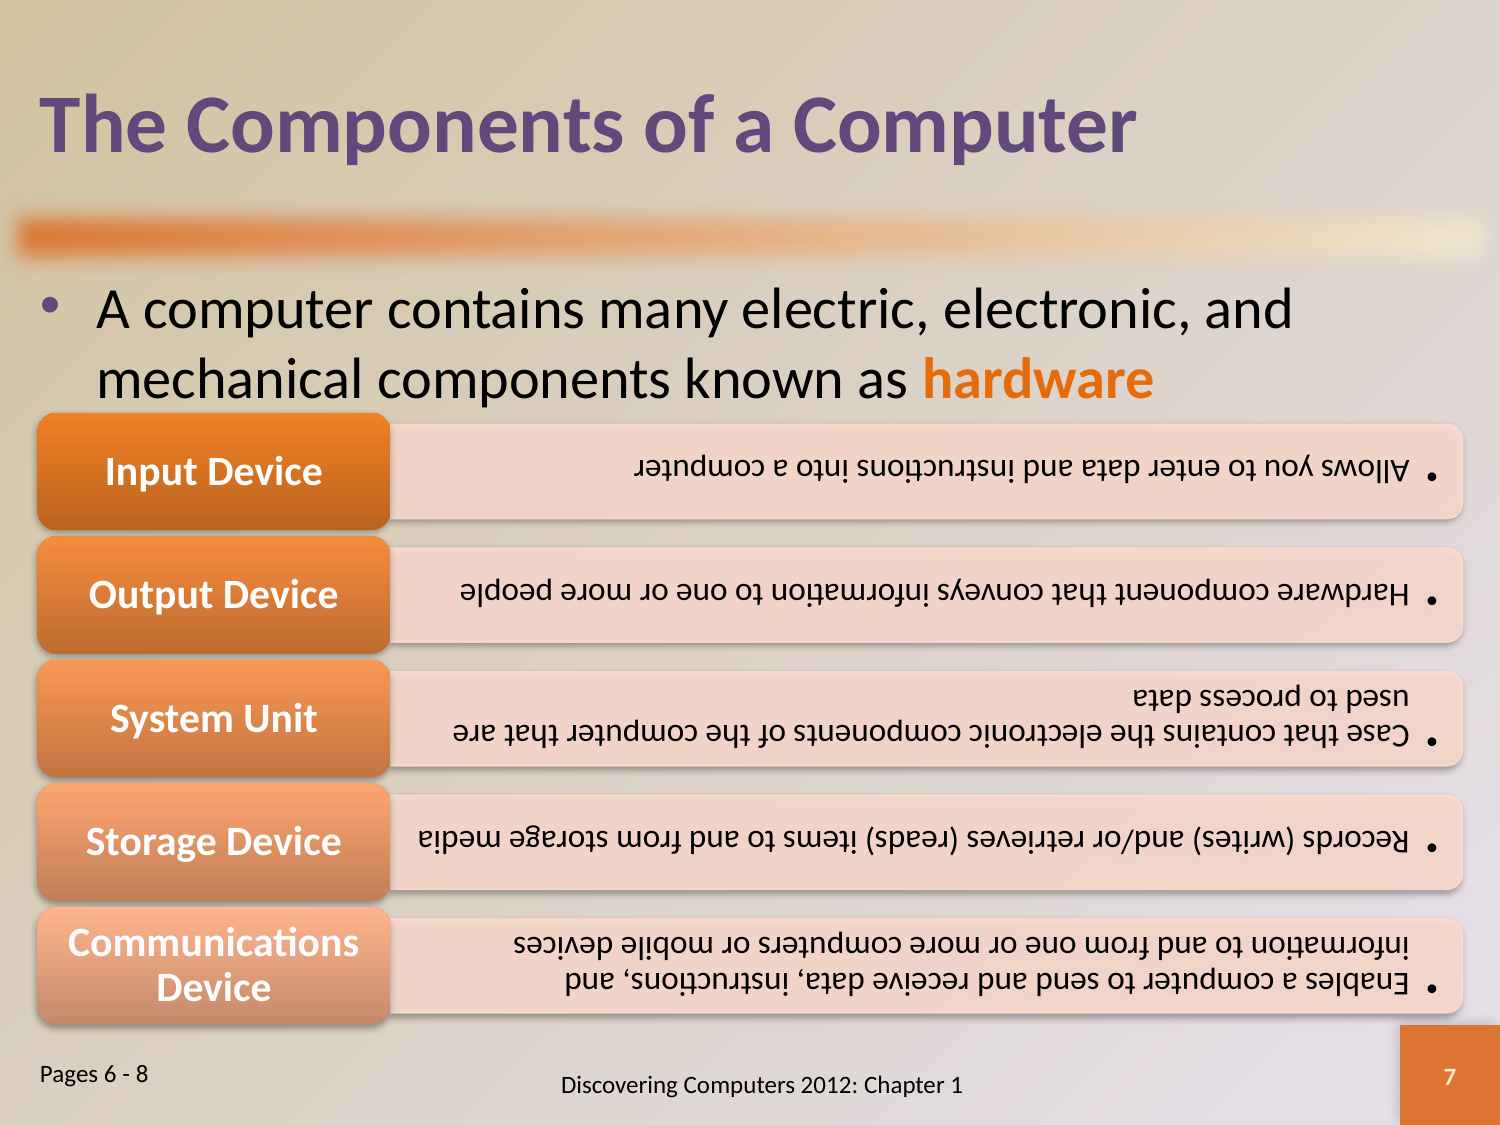

# The Components of a Computer
A computer contains many electric, electronic, and mechanical components known as hardware
Allows you to enter data and instructions into a computer
Input Device
Hardware component that conveys information to one or more people
Output Device
Case that contains the electronic components of the computer that are used to process data
System Unit
Records (writes) and/or retrieves (reads) items to and from storage media
Storage Device
Enables a computer to send and receive data, instructions, and information to and from one or more computers or mobile devices
Communications Device
7
Discovering Computers 2012: Chapter 1
Pages 6 - 8